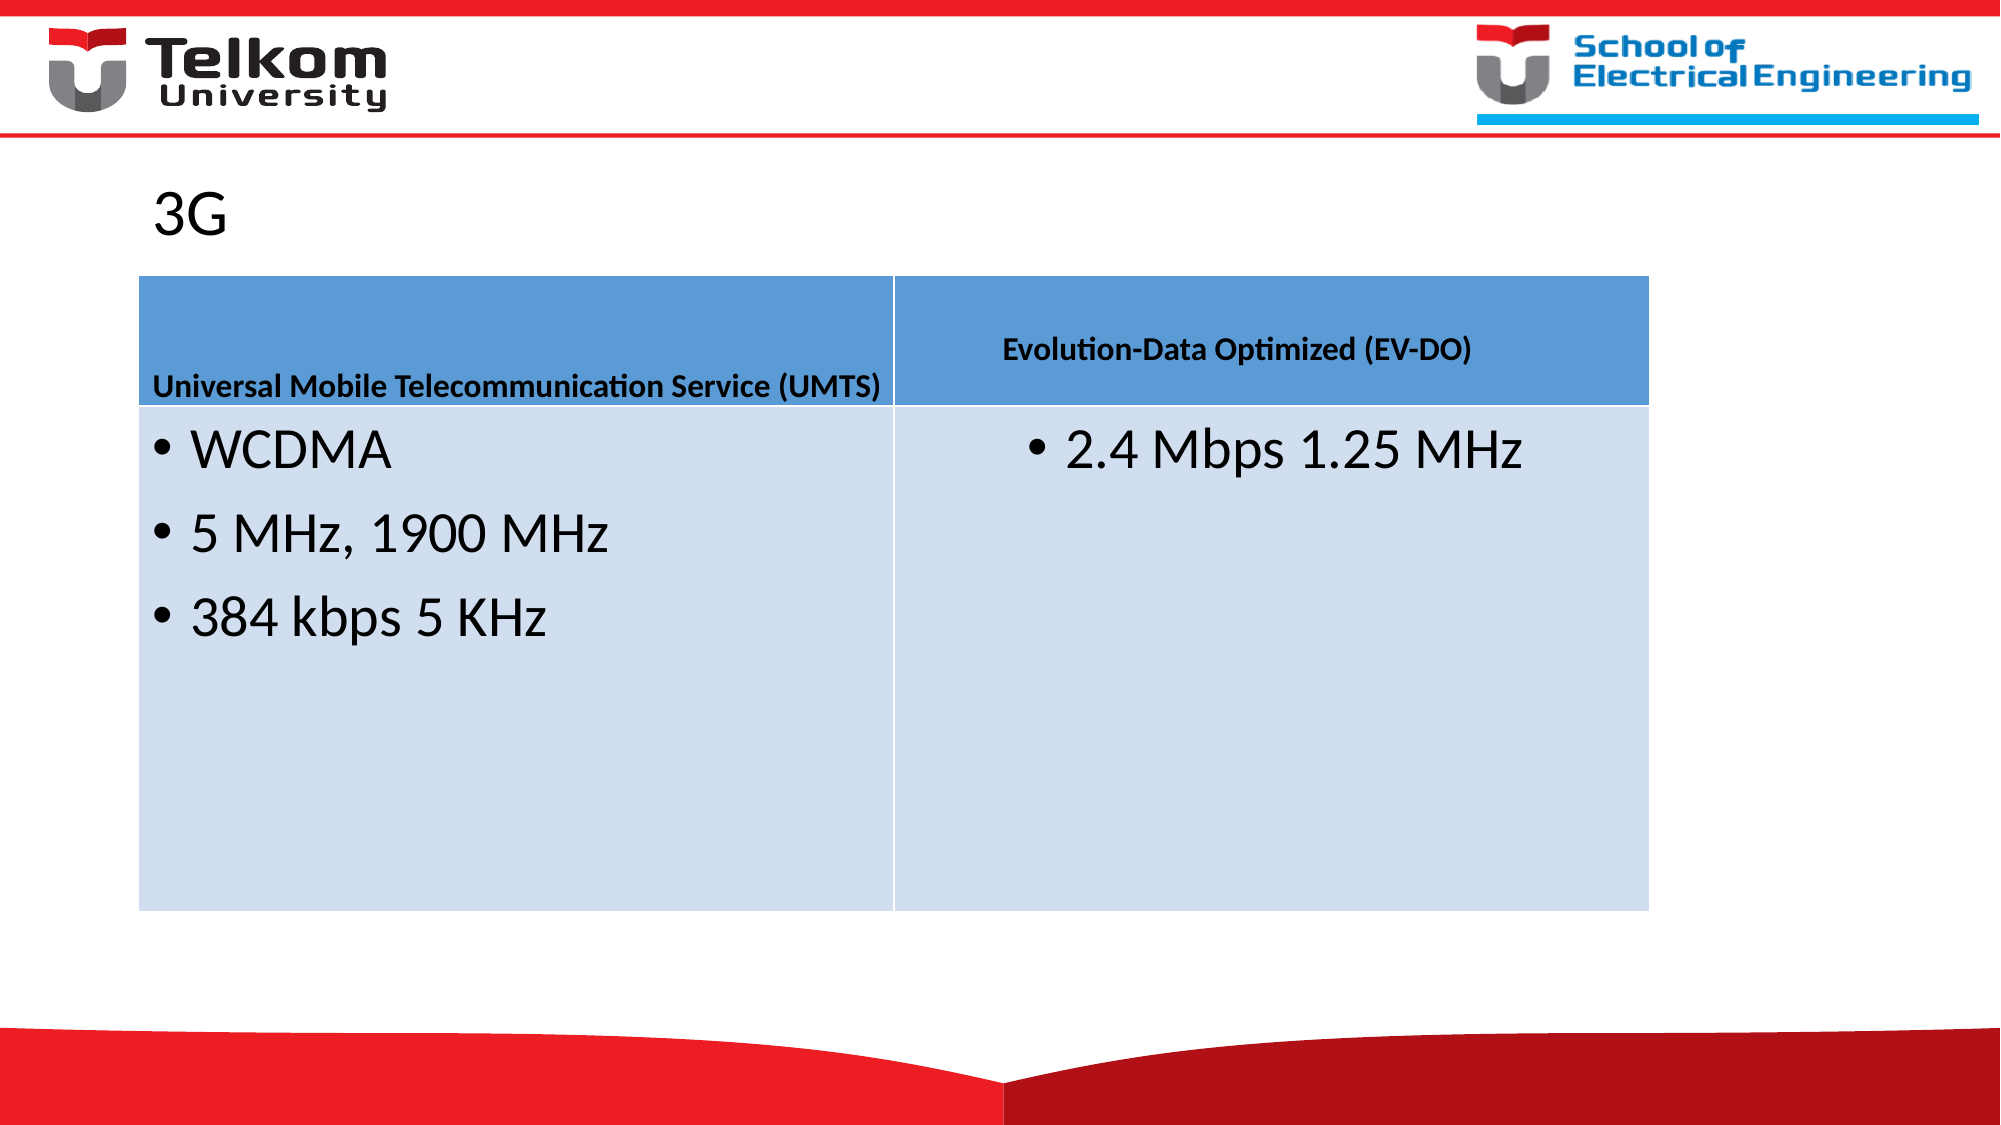

# 3G
Evolution-Data Optimized (EV-DO)
|  |  |
| --- | --- |
|  |  |
Universal Mobile Telecommunication Service (UMTS)
WCDMA
5 MHz, 1900 MHz
384 kbps 5 KHz
2.4 Mbps 1.25 MHz